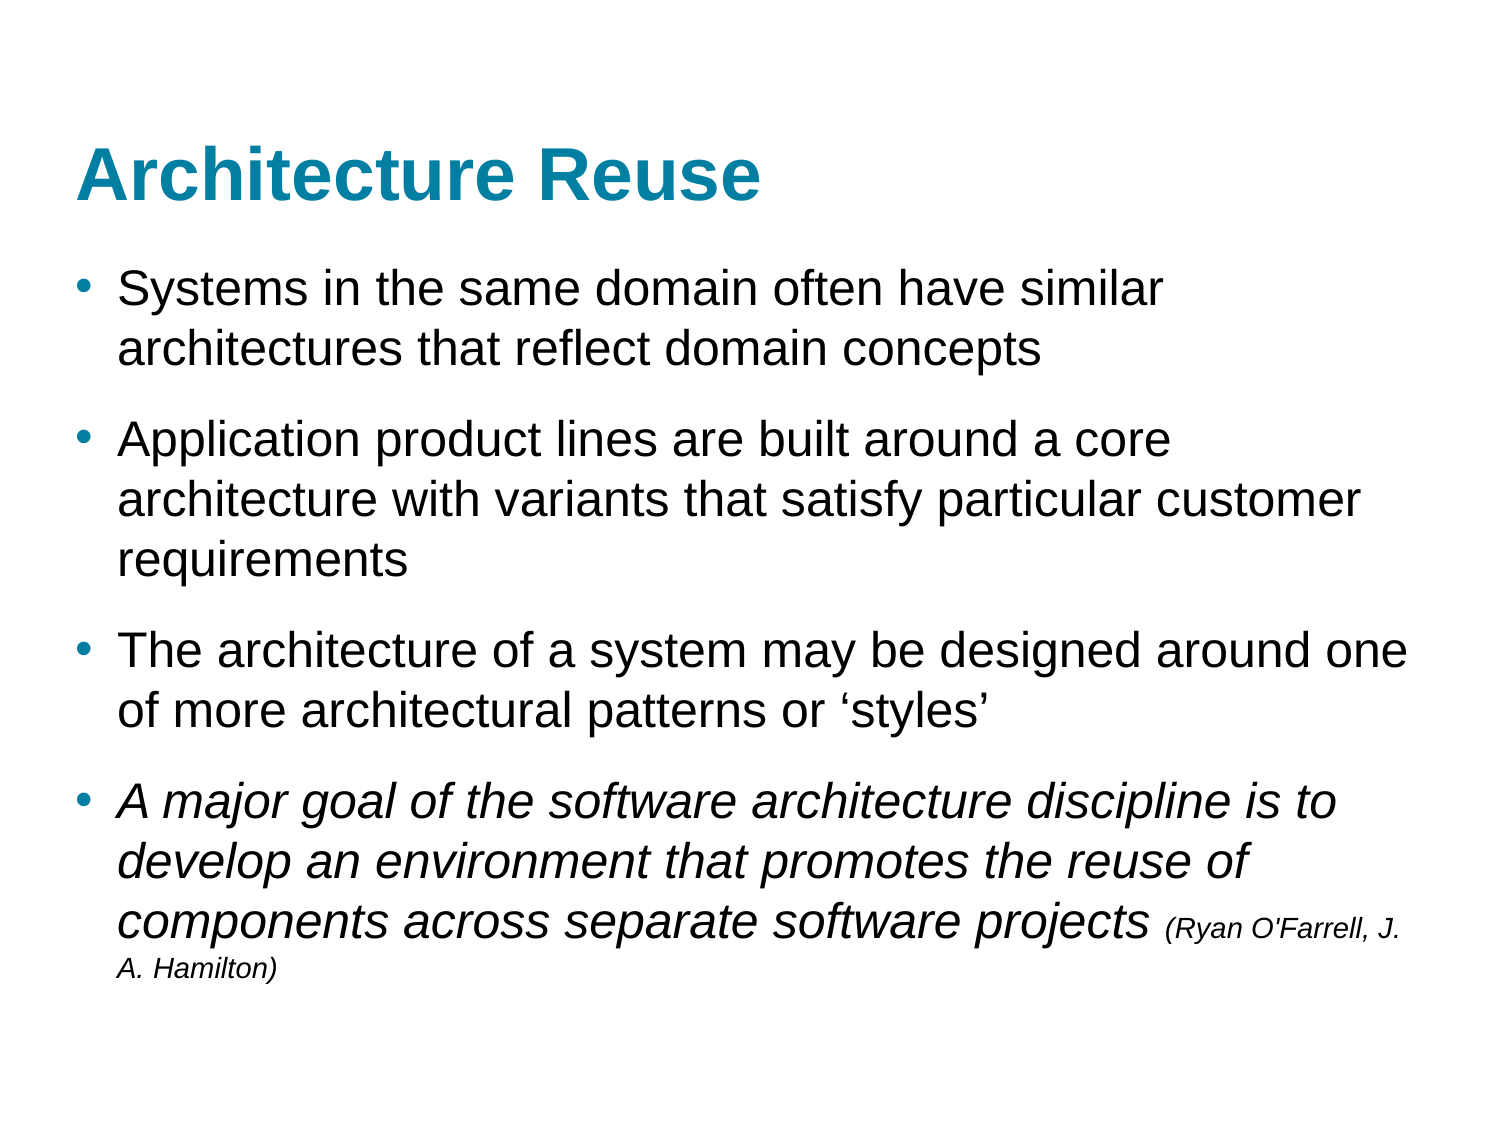

# Architecture Reuse
Systems in the same domain often have similar architectures that reflect domain concepts
Application product lines are built around a core architecture with variants that satisfy particular customer requirements
The architecture of a system may be designed around one of more architectural patterns or ‘styles’
A major goal of the software architecture discipline is to develop an environment that promotes the reuse of components across separate software projects (Ryan O'Farrell, J. A. Hamilton)